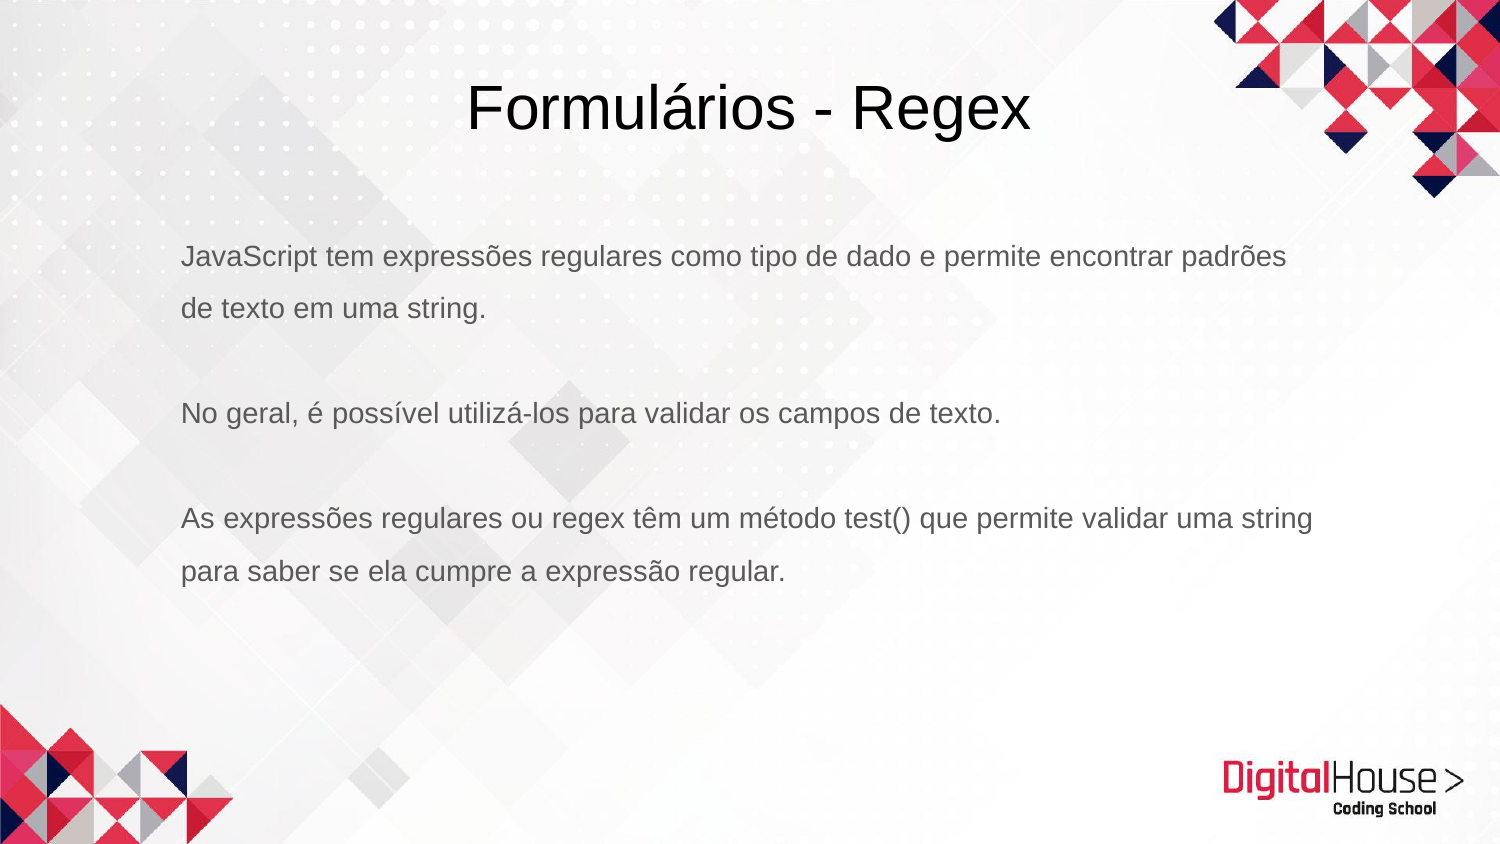

Formulários - Regex
JavaScript tem expressões regulares como tipo de dado e permite encontrar padrões de texto em uma string.

No geral, é possível utilizá-los para validar os campos de texto.

As expressões regulares ou regex têm um método test() que permite validar uma string para saber se ela cumpre a expressão regular.